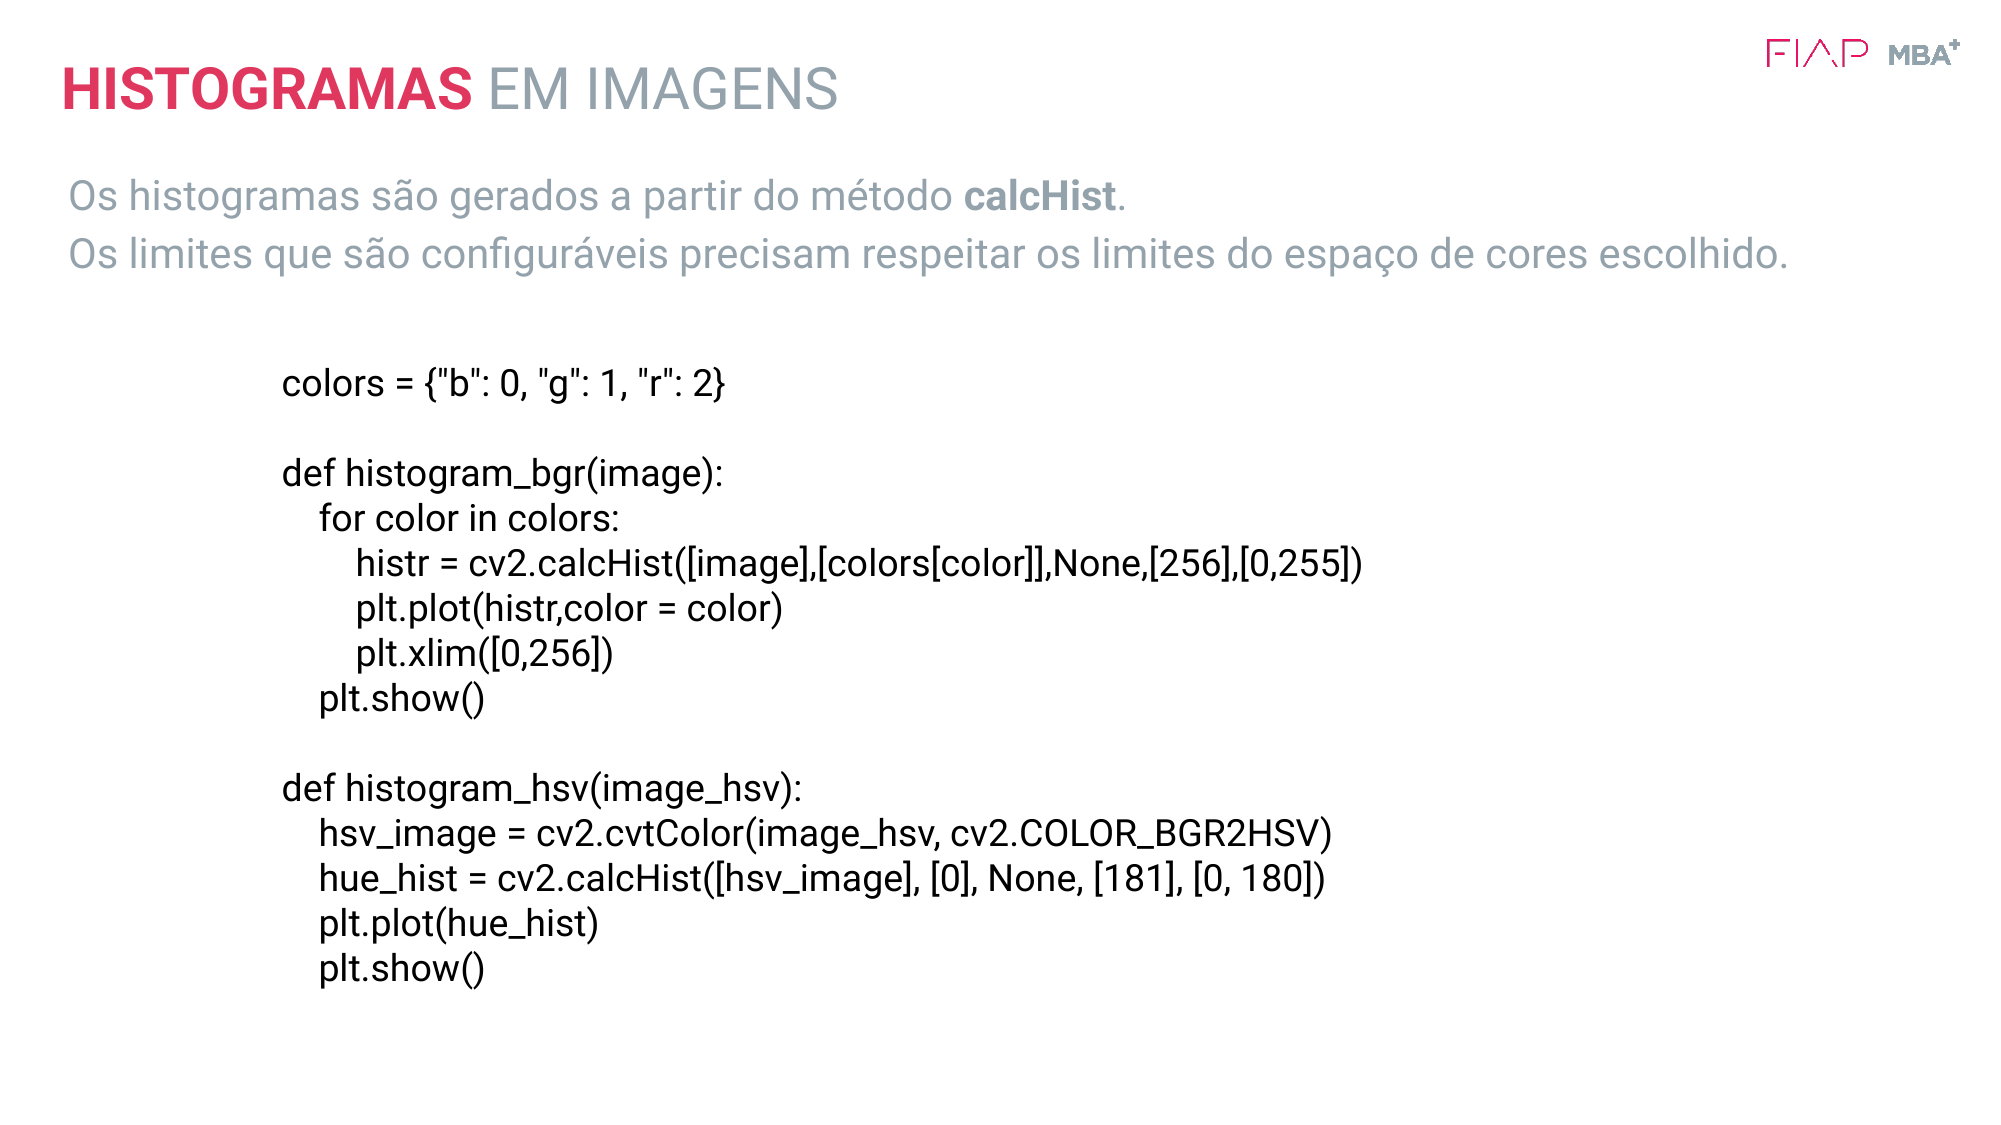

# HISTOGRAMAS EM IMAGENS
Os histogramas são gerados a partir do método calcHist.
Os limites que são configuráveis precisam respeitar os limites do espaço de cores escolhido.
colors = {"b": 0, "g": 1, "r": 2}

def histogram_bgr(image):
    for color in colors:
        histr = cv2.calcHist([image],[colors[color]],None,[256],[0,255])
        plt.plot(histr,color = color)
        plt.xlim([0,256])
    plt.show()

def histogram_hsv(image_hsv):
    hsv_image = cv2.cvtColor(image_hsv, cv2.COLOR_BGR2HSV)
    hue_hist = cv2.calcHist([hsv_image], [0], None, [181], [0, 180])
    plt.plot(hue_hist)
    plt.show()